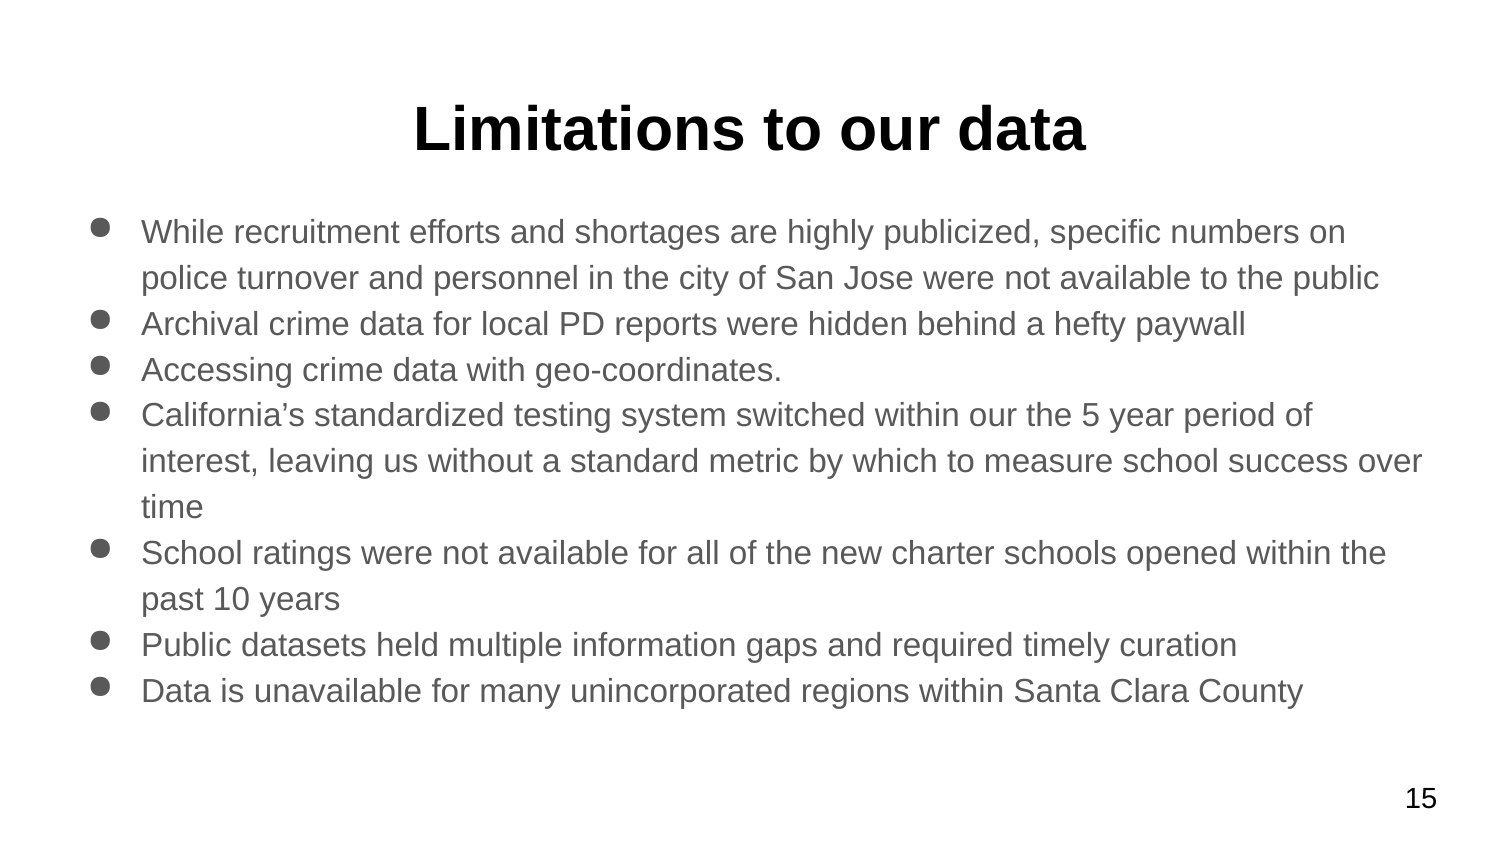

# Limitations to our data
While recruitment efforts and shortages are highly publicized, specific numbers on police turnover and personnel in the city of San Jose were not available to the public
Archival crime data for local PD reports were hidden behind a hefty paywall
Accessing crime data with geo-coordinates.
California’s standardized testing system switched within our the 5 year period of interest, leaving us without a standard metric by which to measure school success over time
School ratings were not available for all of the new charter schools opened within the past 10 years
Public datasets held multiple information gaps and required timely curation
Data is unavailable for many unincorporated regions within Santa Clara County
15